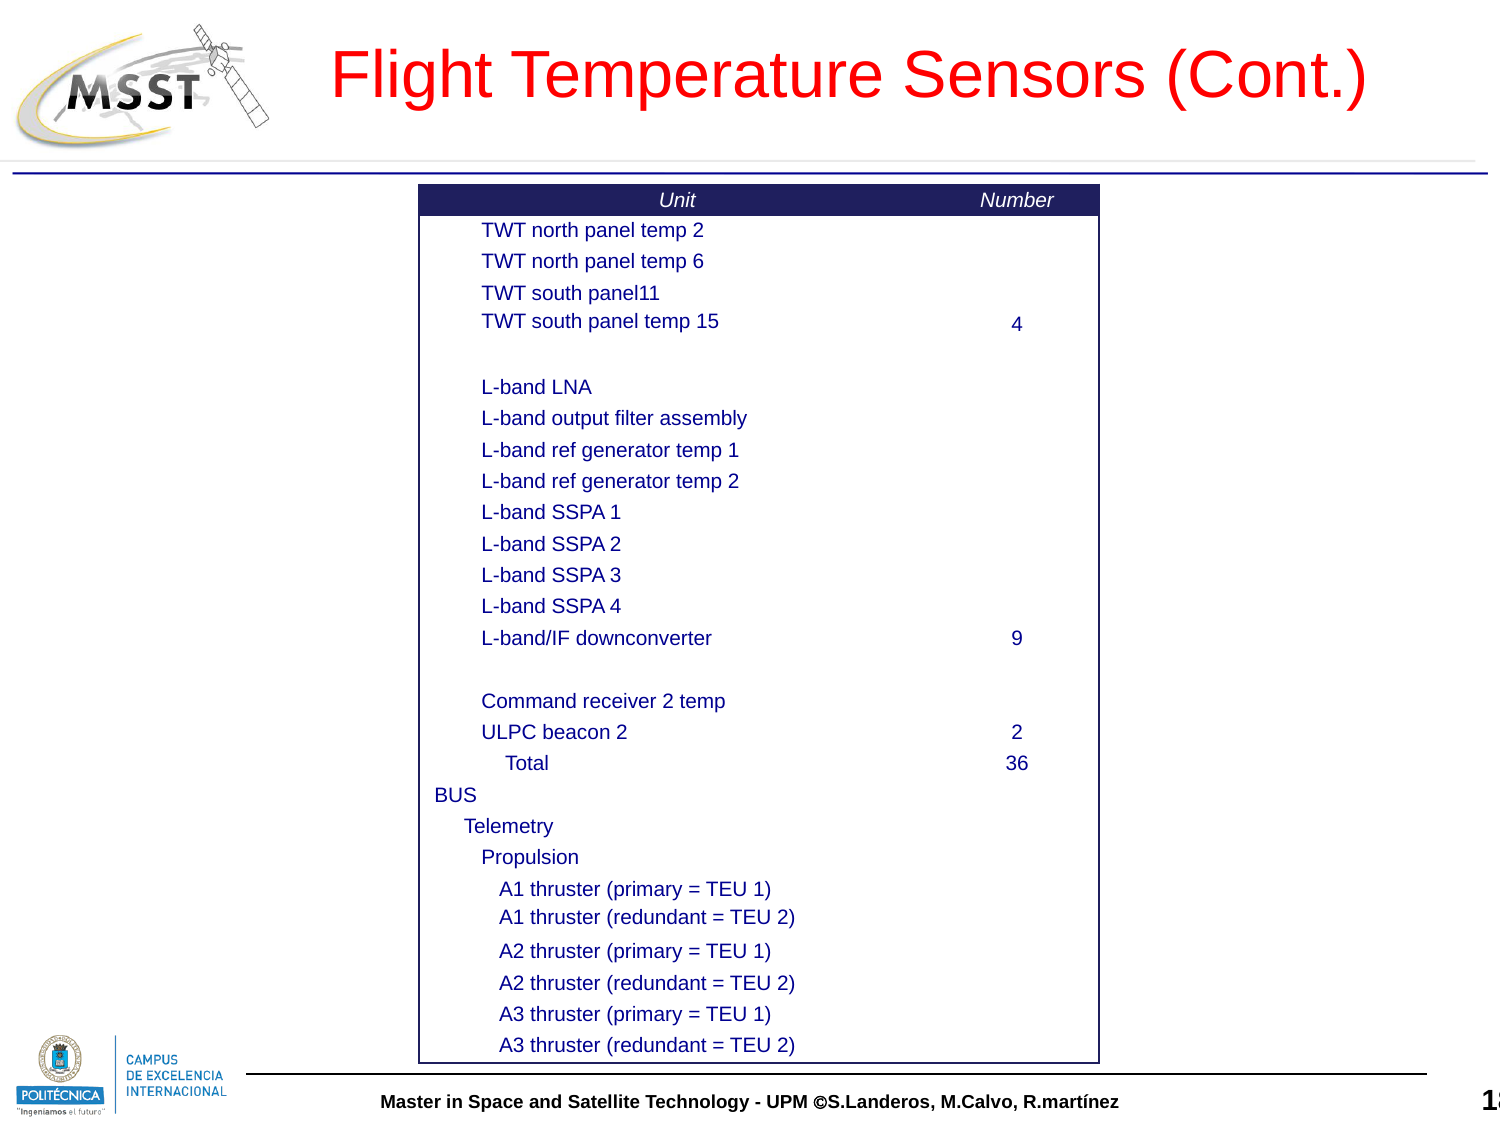

Flight Temperature Sensors (Cont.)
| Unit | Number |
| --- | --- |
| TWT north panel temp 2 |  |
| TWT north panel temp 6 |  |
| TWT south panel11 |  |
| TWT south panel temp 15 | 4 |
|  |  |
| L-band LNA |  |
| L-band output filter assembly |  |
| L-band ref generator temp 1 |  |
| L-band ref generator temp 2 |  |
| L-band SSPA 1 |  |
| L-band SSPA 2 |  |
| L-band SSPA 3 |  |
| L-band SSPA 4 |  |
| L-band/IF downconverter | 9 |
|  |  |
| Command receiver 2 temp |  |
| ULPC beacon 2 | 2 |
| Total | 36 |
| BUS |  |
| Telemetry |  |
| Propulsion |  |
| A1 thruster (primary = TEU 1) |  |
| A1 thruster (redundant = TEU 2) |  |
| A2 thruster (primary = TEU 1) |  |
| A2 thruster (redundant = TEU 2) |  |
| A3 thruster (primary = TEU 1) |  |
| A3 thruster (redundant = TEU 2) |  |